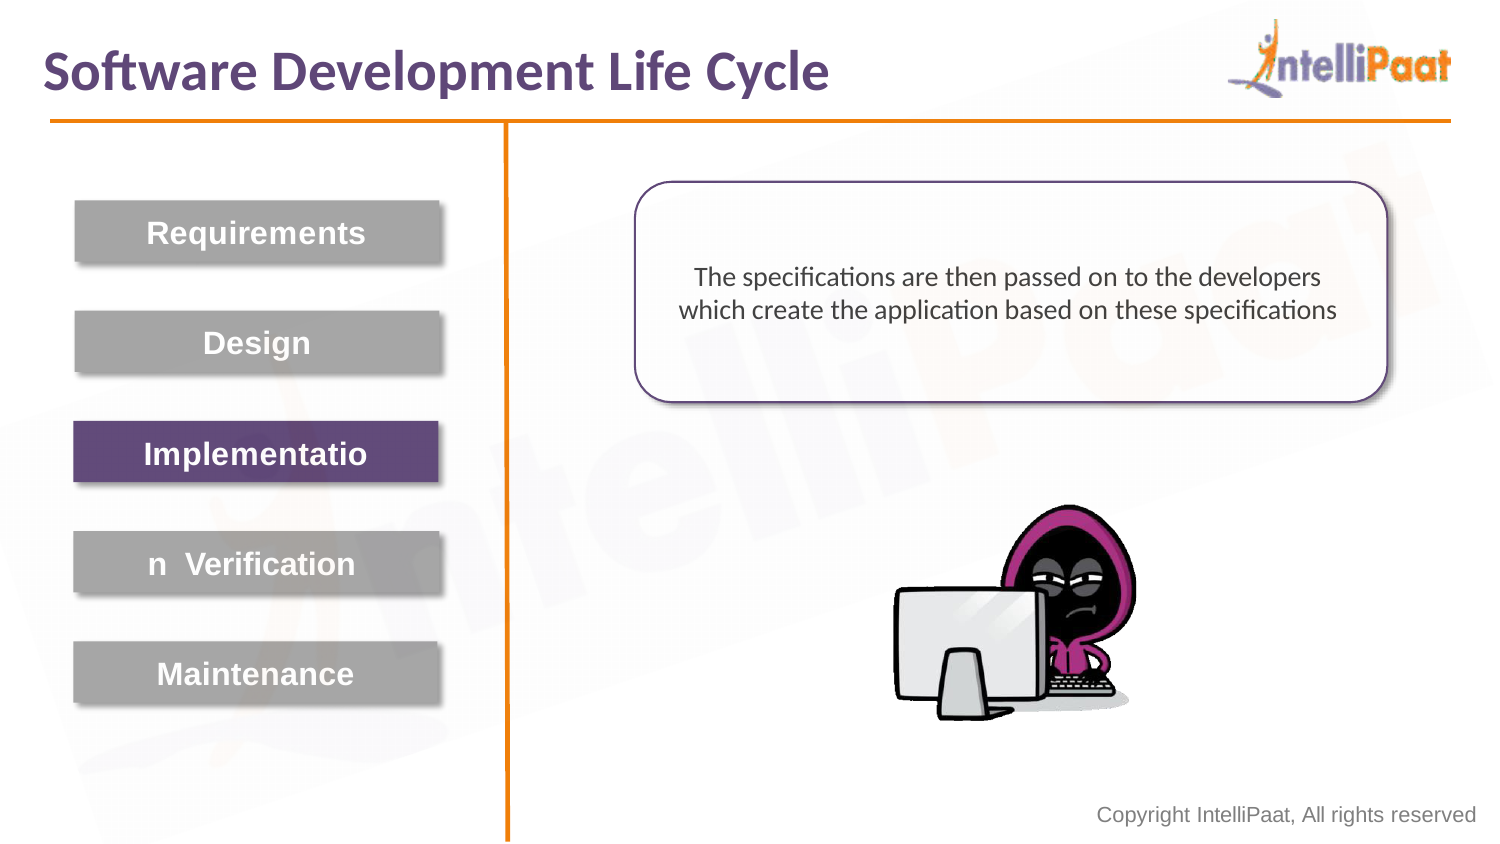

# Software Development Life Cycle

Requirements
The specifications are then passed on to the developers  which create the application based on these specifications

Design
Implementation  Verification  Maintenance

Copyright IntelliPaat, All rights reserved